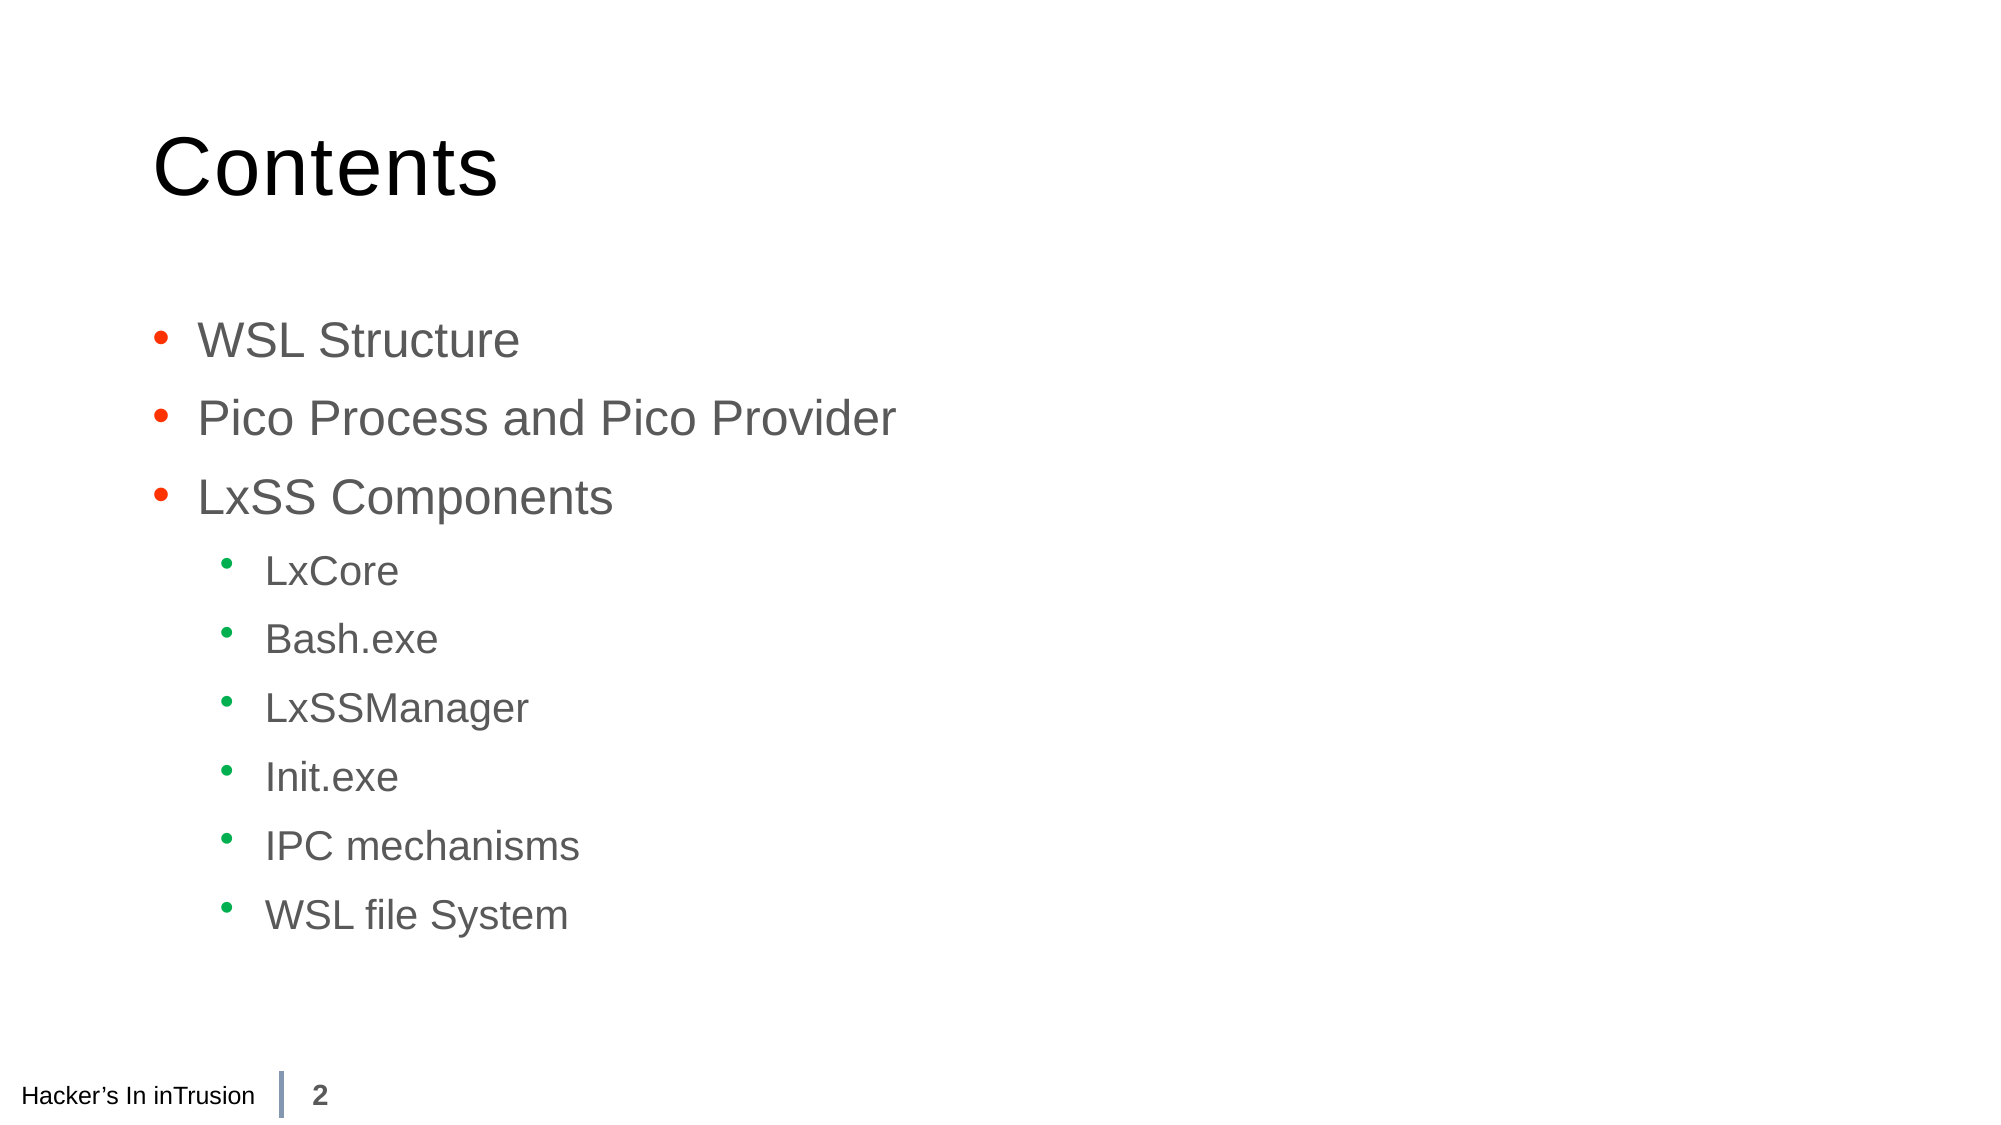

# Contents
WSL Structure
Pico Process and Pico Provider
LxSS Components
LxCore
Bash.exe
LxSSManager
Init.exe
IPC mechanisms
WSL file System